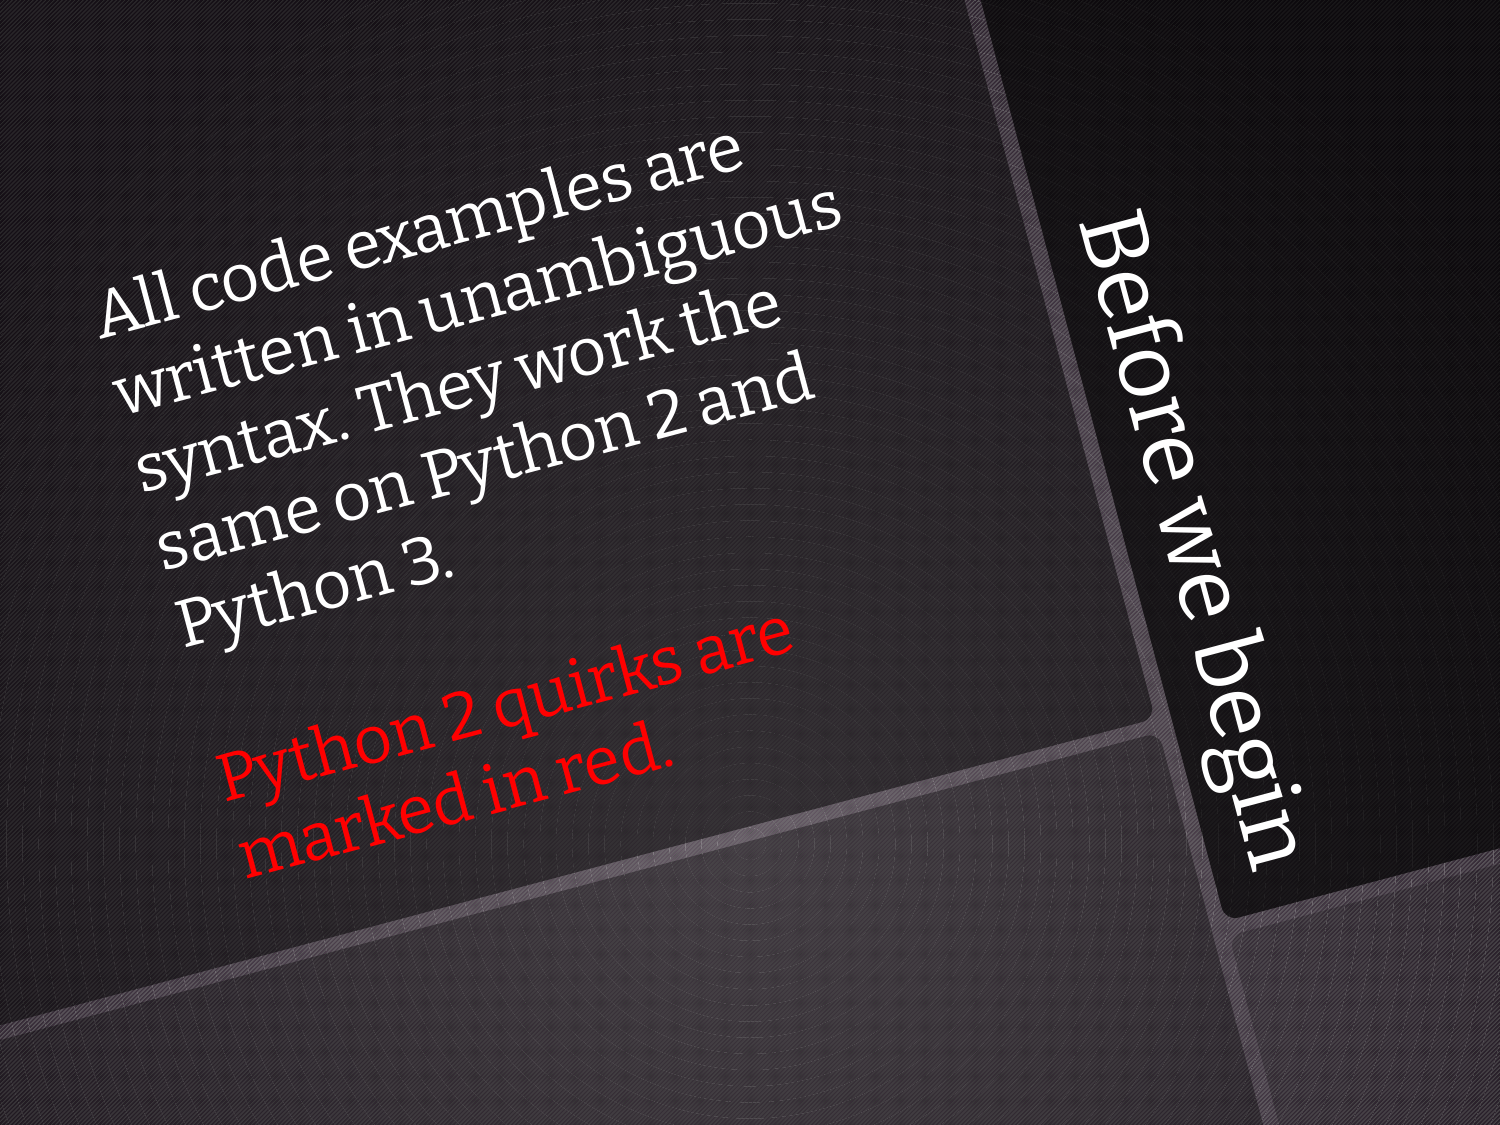

All code examples are written in unambiguous syntax. They work the same on Python 2 and Python 3.

Python 2 quirks are
marked in red.
# Before we begin